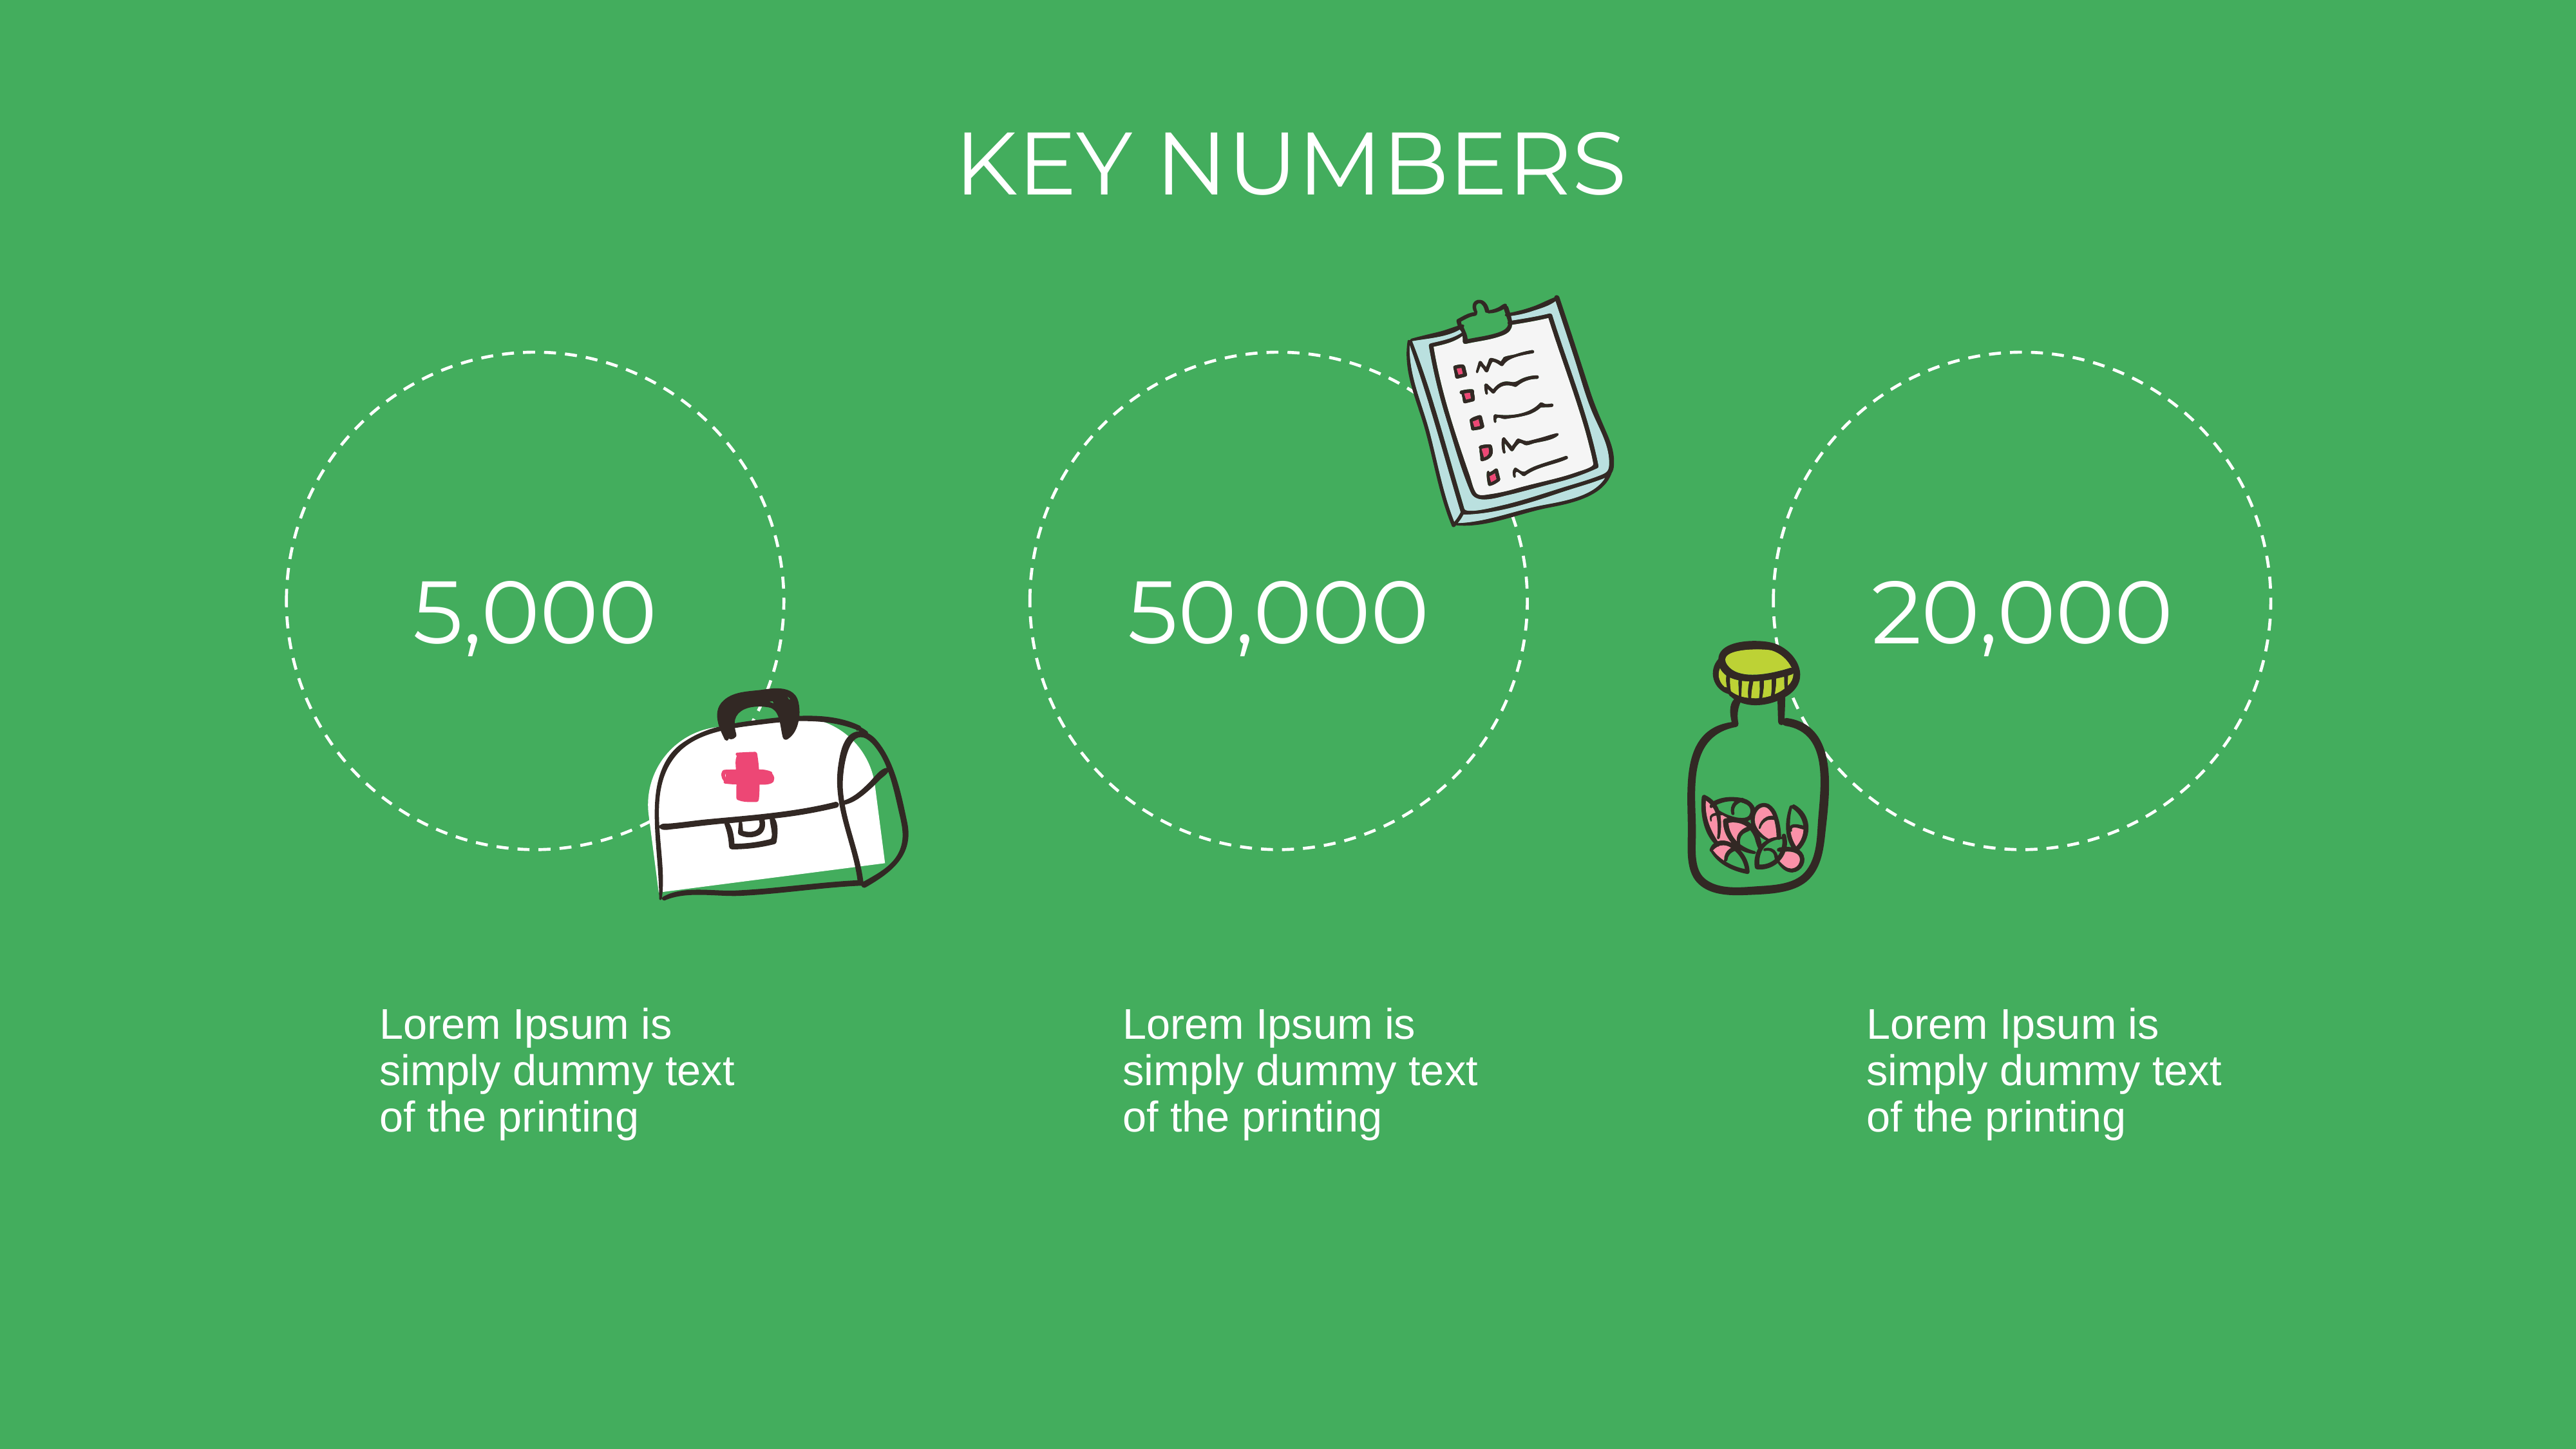

KEY NUMBERS

5,000
50,000
20,000

Lorem Ipsum is simply dummy text of the printing
Lorem Ipsum is simply dummy text of the printing
Lorem Ipsum is simply dummy text of the printing